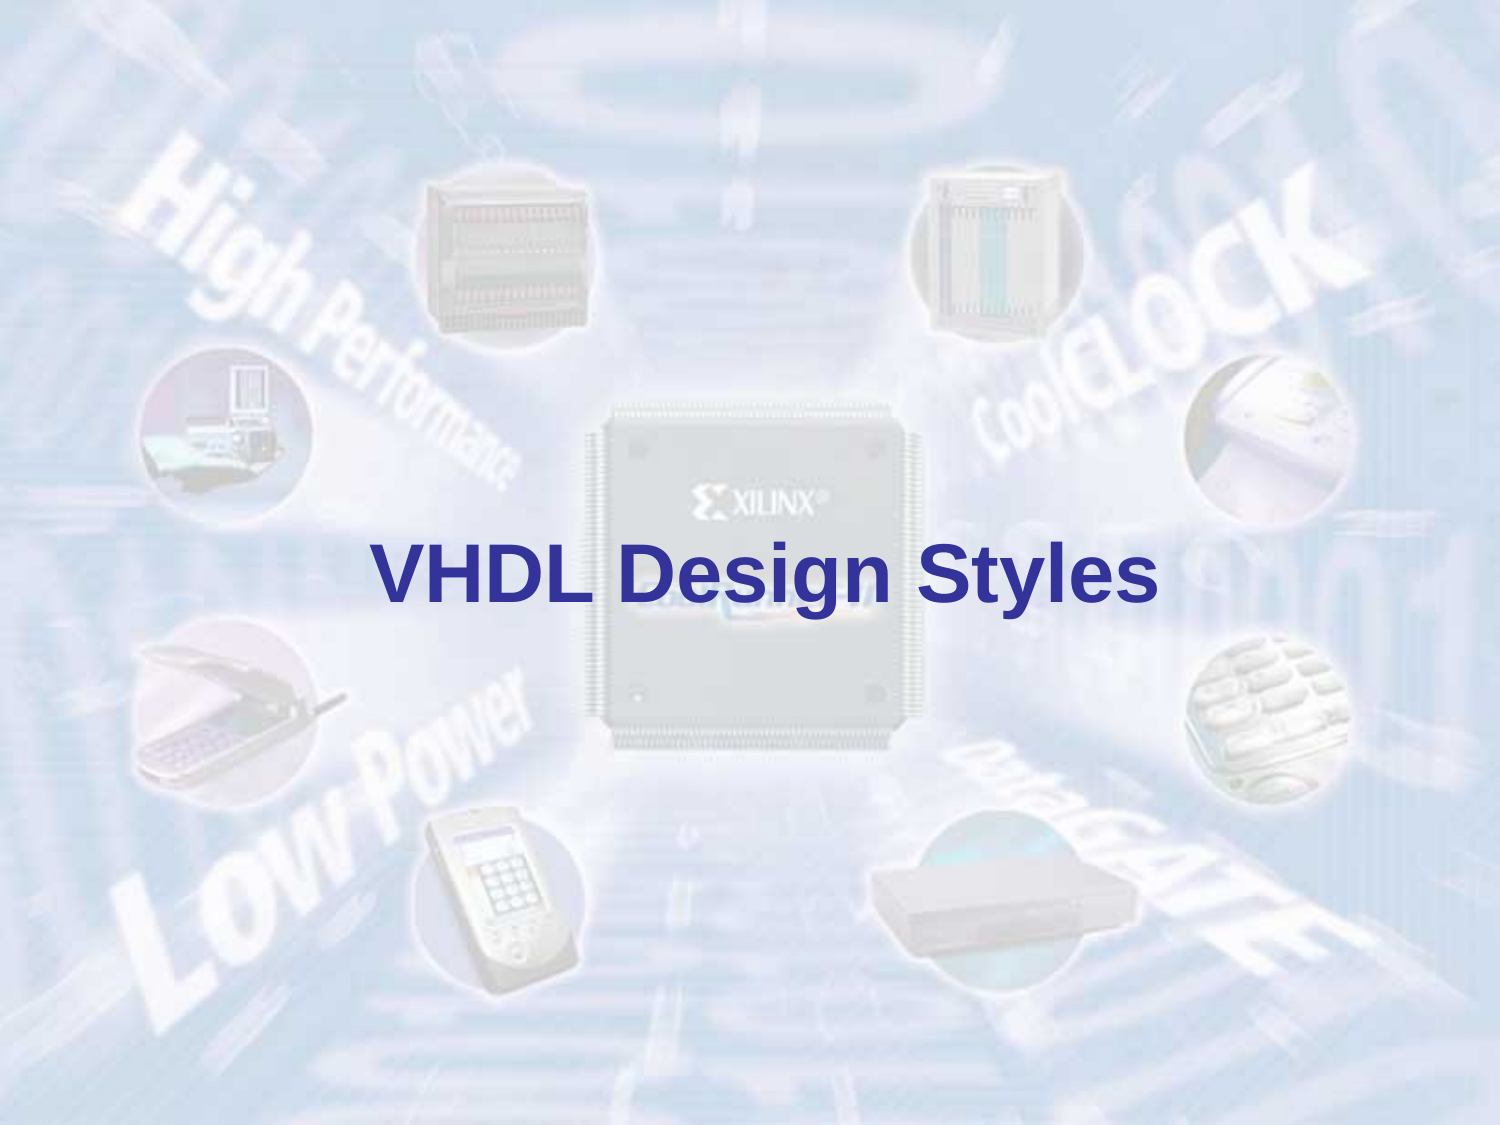

# VHDL Design Styles
ECE 448 – FPGA and ASIC Design with VHDL	27